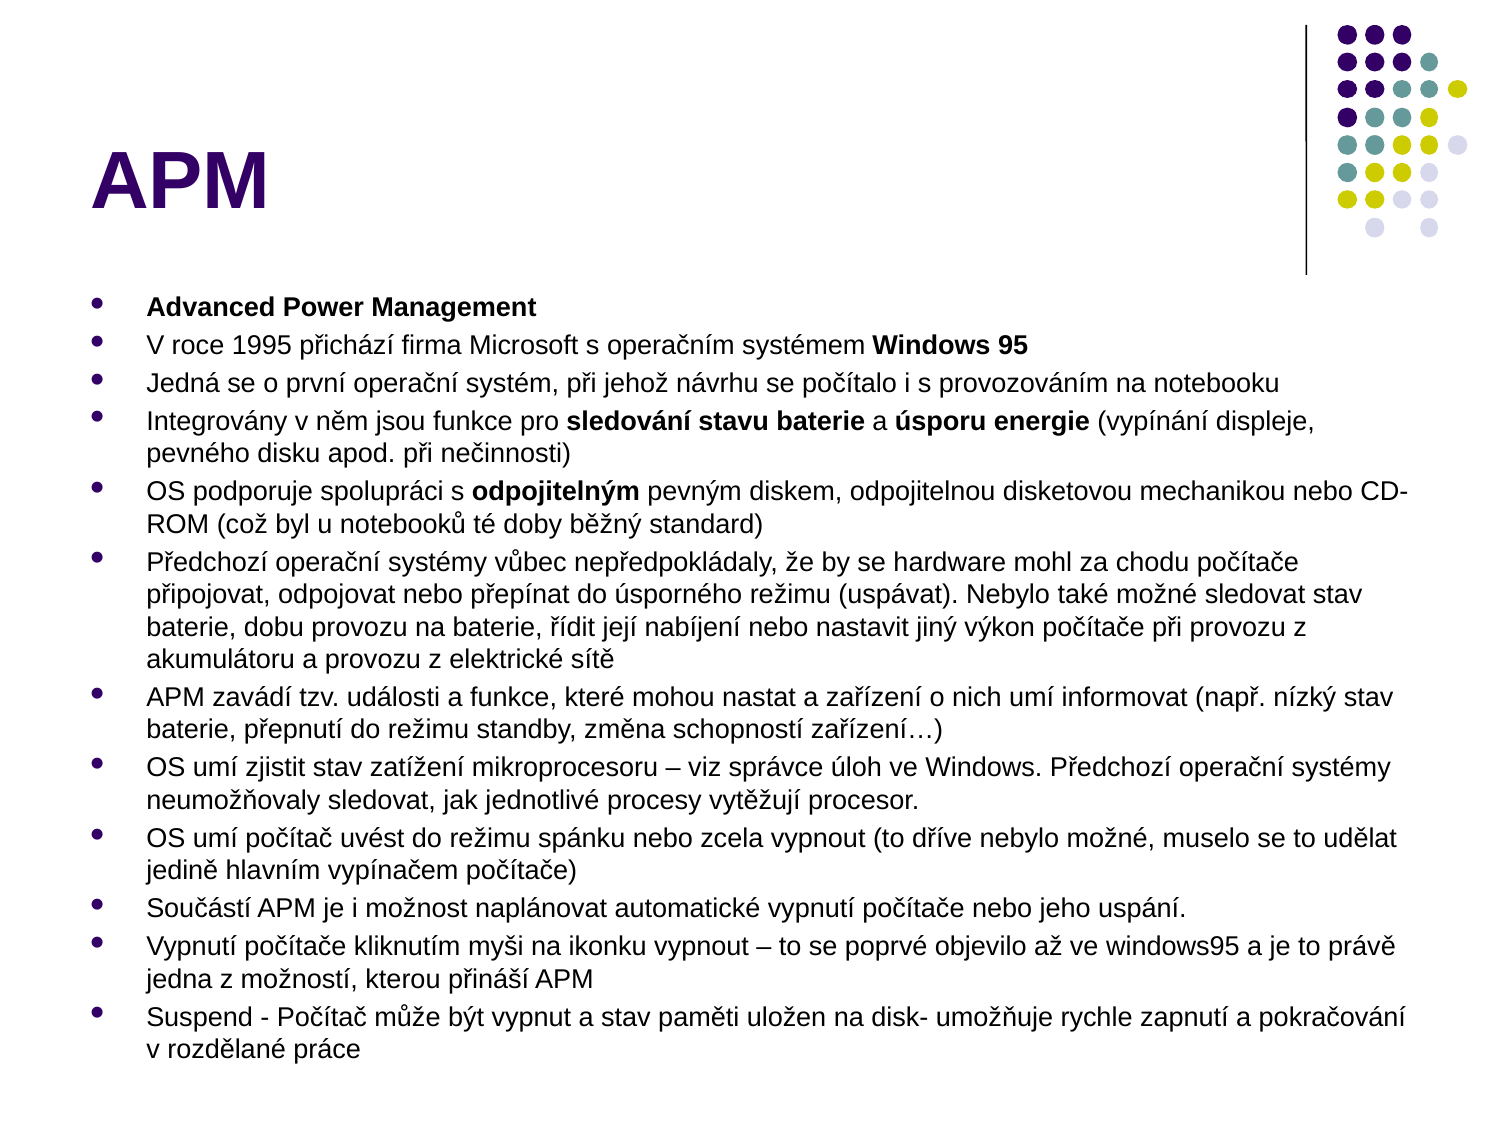

# APM
Advanced Power Management
V roce 1995 přichází firma Microsoft s operačním systémem Windows 95
Jedná se o první operační systém, při jehož návrhu se počítalo i s provozováním na notebooku
Integrovány v něm jsou funkce pro sledování stavu baterie a úsporu energie (vypínání displeje, pevného disku apod. při nečinnosti)
OS podporuje spolupráci s odpojitelným pevným diskem, odpojitelnou disketovou mechanikou nebo CD-ROM (což byl u notebooků té doby běžný standard)
Předchozí operační systémy vůbec nepředpokládaly, že by se hardware mohl za chodu počítače připojovat, odpojovat nebo přepínat do úsporného režimu (uspávat). Nebylo také možné sledovat stav baterie, dobu provozu na baterie, řídit její nabíjení nebo nastavit jiný výkon počítače při provozu z akumulátoru a provozu z elektrické sítě
APM zavádí tzv. události a funkce, které mohou nastat a zařízení o nich umí informovat (např. nízký stav baterie, přepnutí do režimu standby, změna schopností zařízení…)
OS umí zjistit stav zatížení mikroprocesoru – viz správce úloh ve Windows. Předchozí operační systémy neumožňovaly sledovat, jak jednotlivé procesy vytěžují procesor.
OS umí počítač uvést do režimu spánku nebo zcela vypnout (to dříve nebylo možné, muselo se to udělat jedině hlavním vypínačem počítače)
Součástí APM je i možnost naplánovat automatické vypnutí počítače nebo jeho uspání.
Vypnutí počítače kliknutím myši na ikonku vypnout – to se poprvé objevilo až ve windows95 a je to právě jedna z možností, kterou přináší APM
Suspend - Počítač může být vypnut a stav paměti uložen na disk- umožňuje rychle zapnutí a pokračování v rozdělané práce